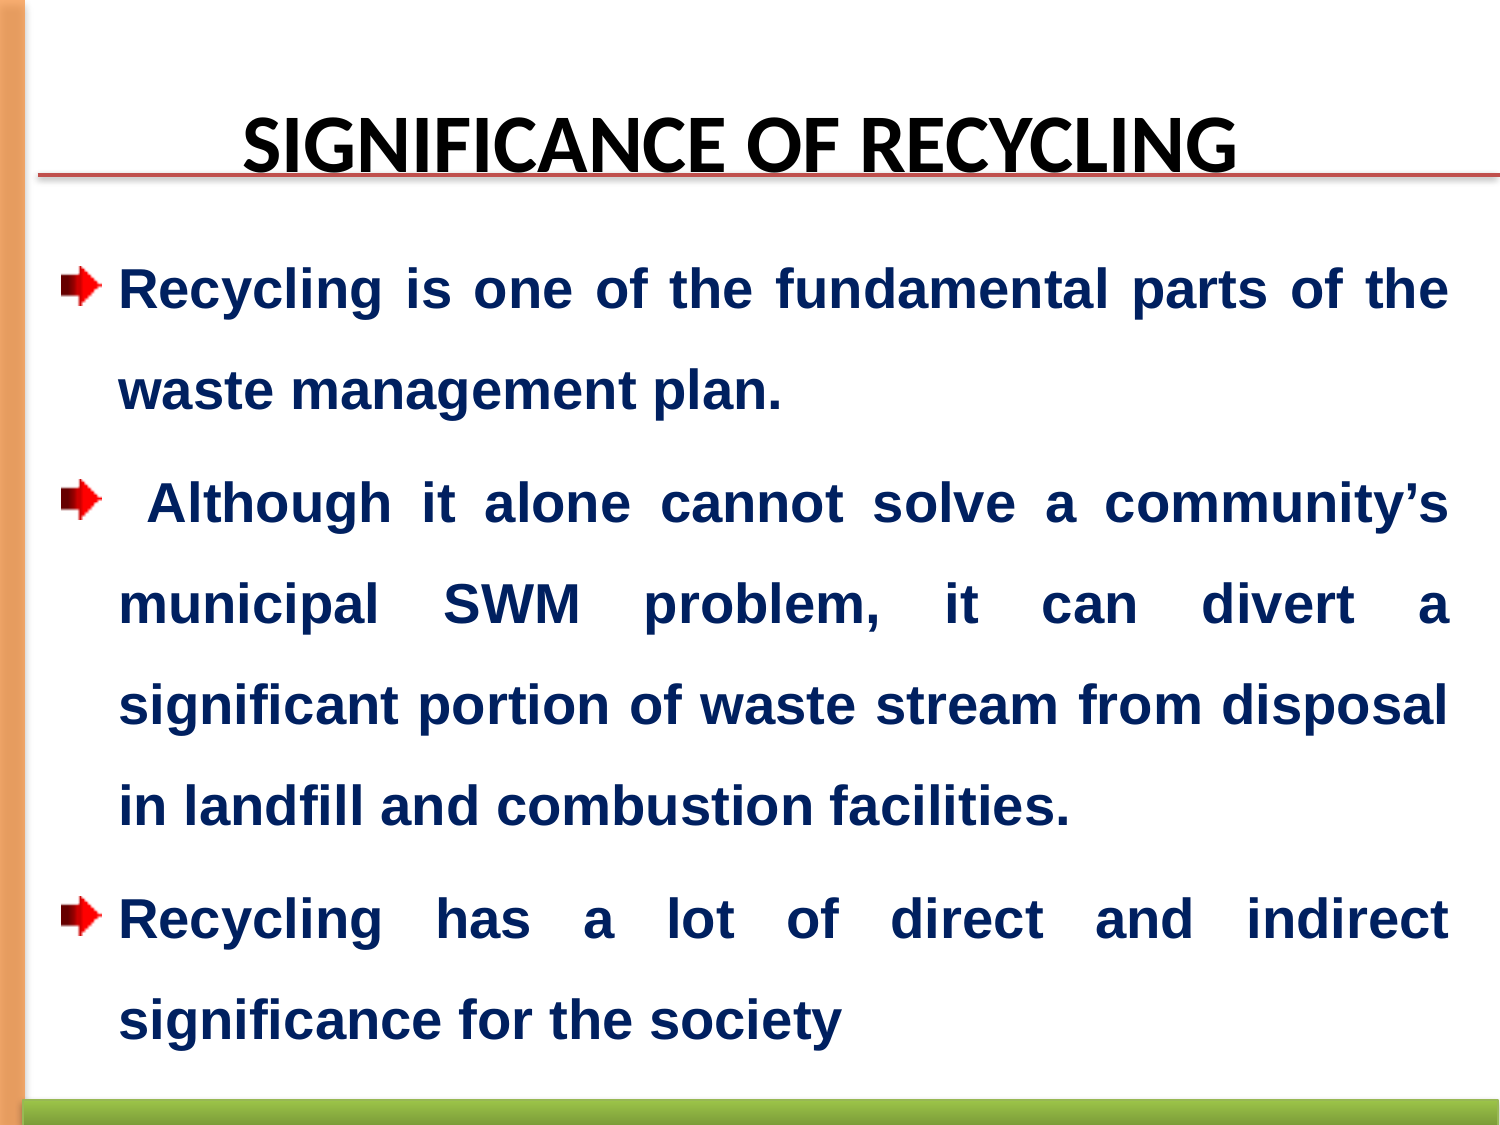

# SIGNIFICANCE OF RECYCLING
Recycling is one of the fundamental parts of the waste management plan.
 Although it alone cannot solve a community’s municipal SWM problem, it can divert a significant portion of waste stream from disposal in landfill and combustion facilities.
Recycling has a lot of direct and indirect significance for the society